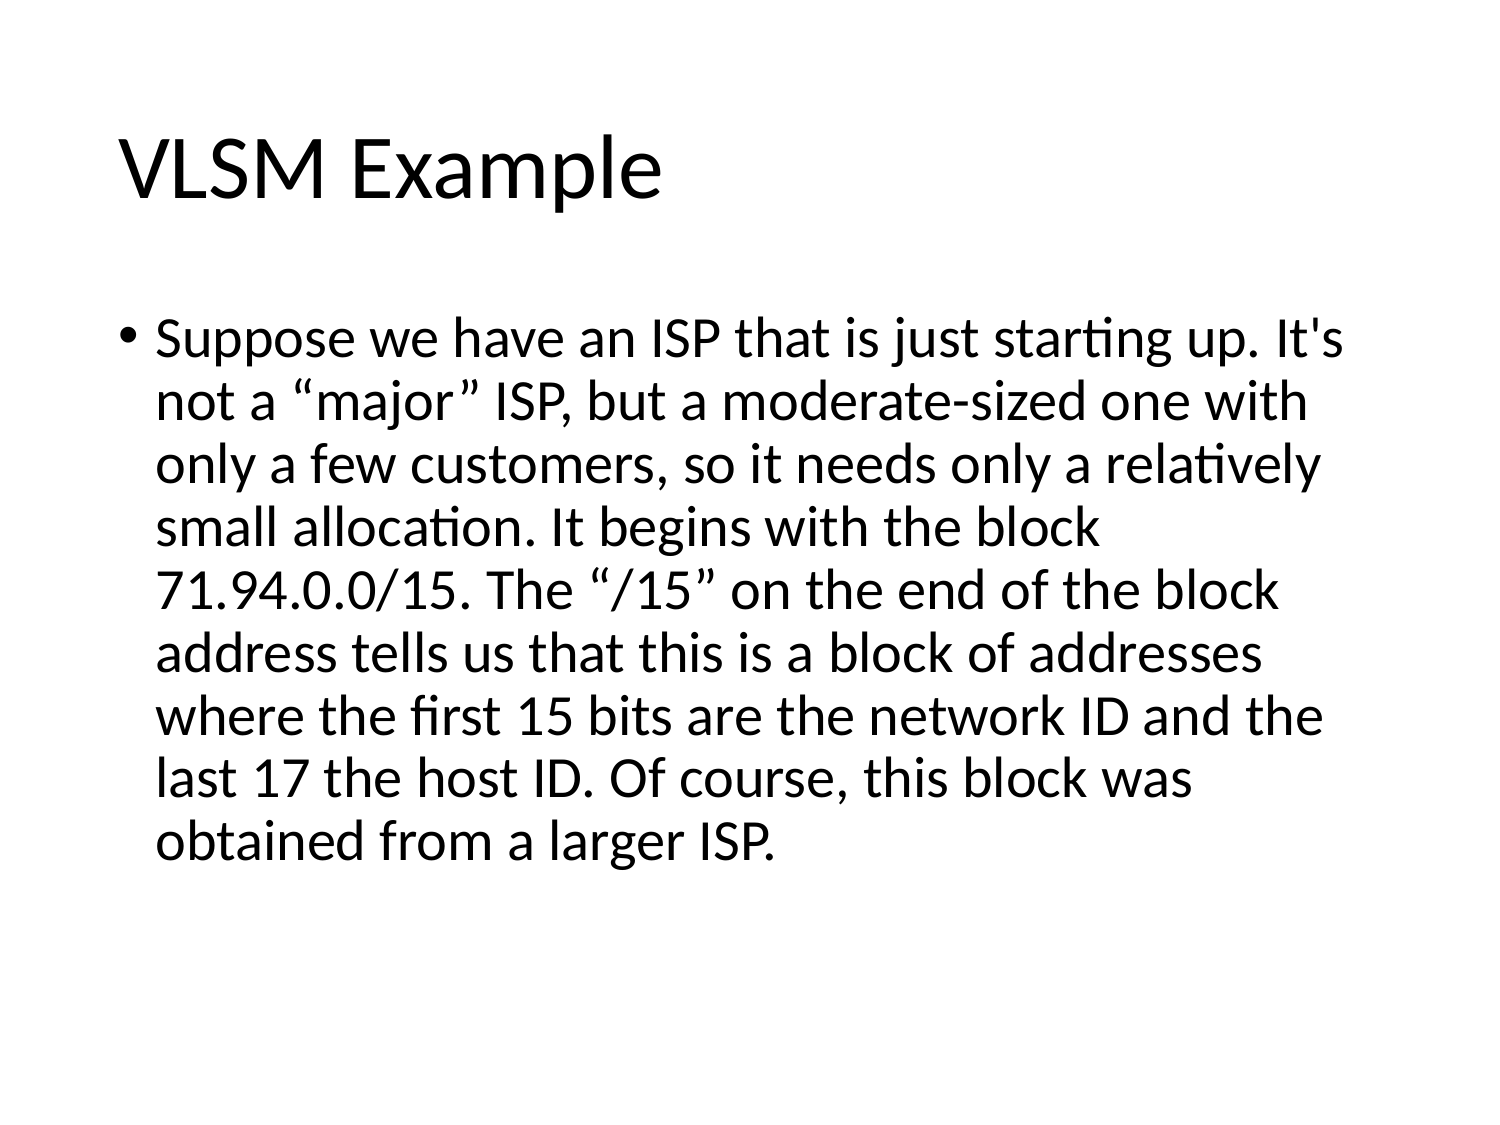

# VLSM Example
Suppose we have an ISP that is just starting up. It's not a “major” ISP, but a moderate-sized one with only a few customers, so it needs only a relatively small allocation. It begins with the block 71.94.0.0/15. The “/15” on the end of the block address tells us that this is a block of addresses where the first 15 bits are the network ID and the last 17 the host ID. Of course, this block was obtained from a larger ISP.